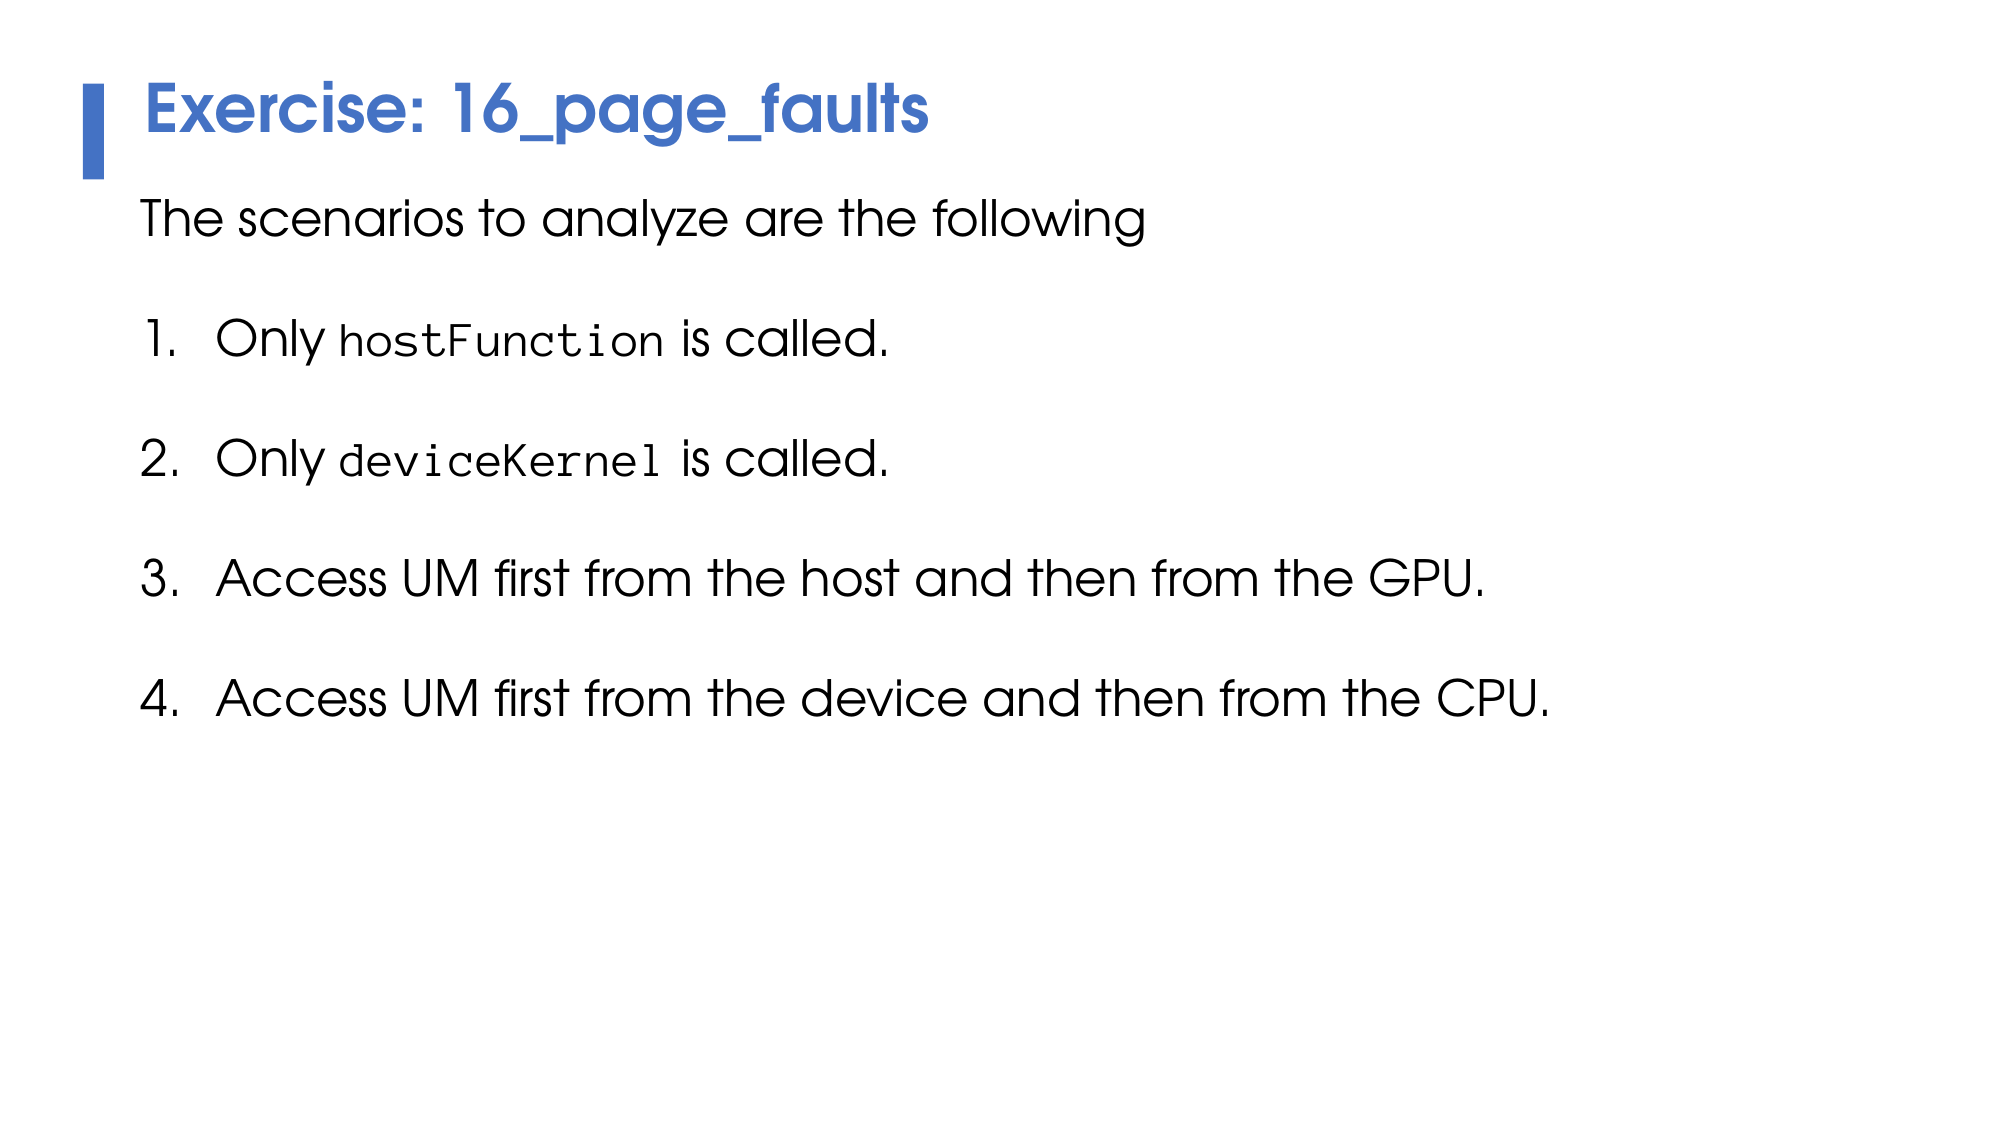

Exercise: 16_page_faults

The scenarios to analyze are the following

Only hostFunction is called.

Only deviceKernel is called.

Access UM first from the host and then from the GPU.

Access UM first from the device and then from the CPU.